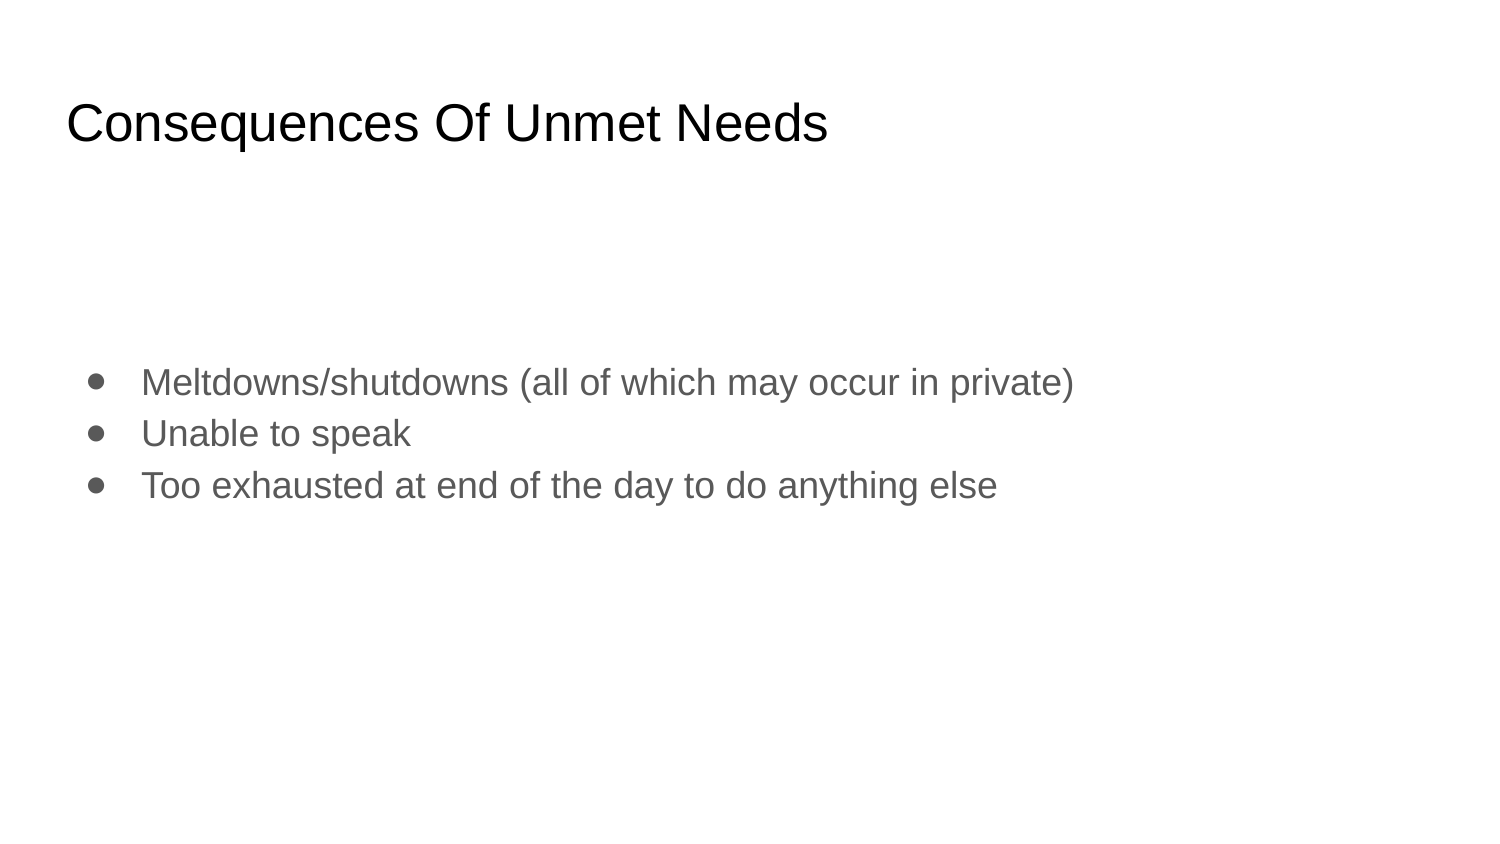

# Consequences Of Unmet Needs

Meltdowns/shutdowns (all of which may occur in private)
Unable to speak
Too exhausted at end of the day to do anything else